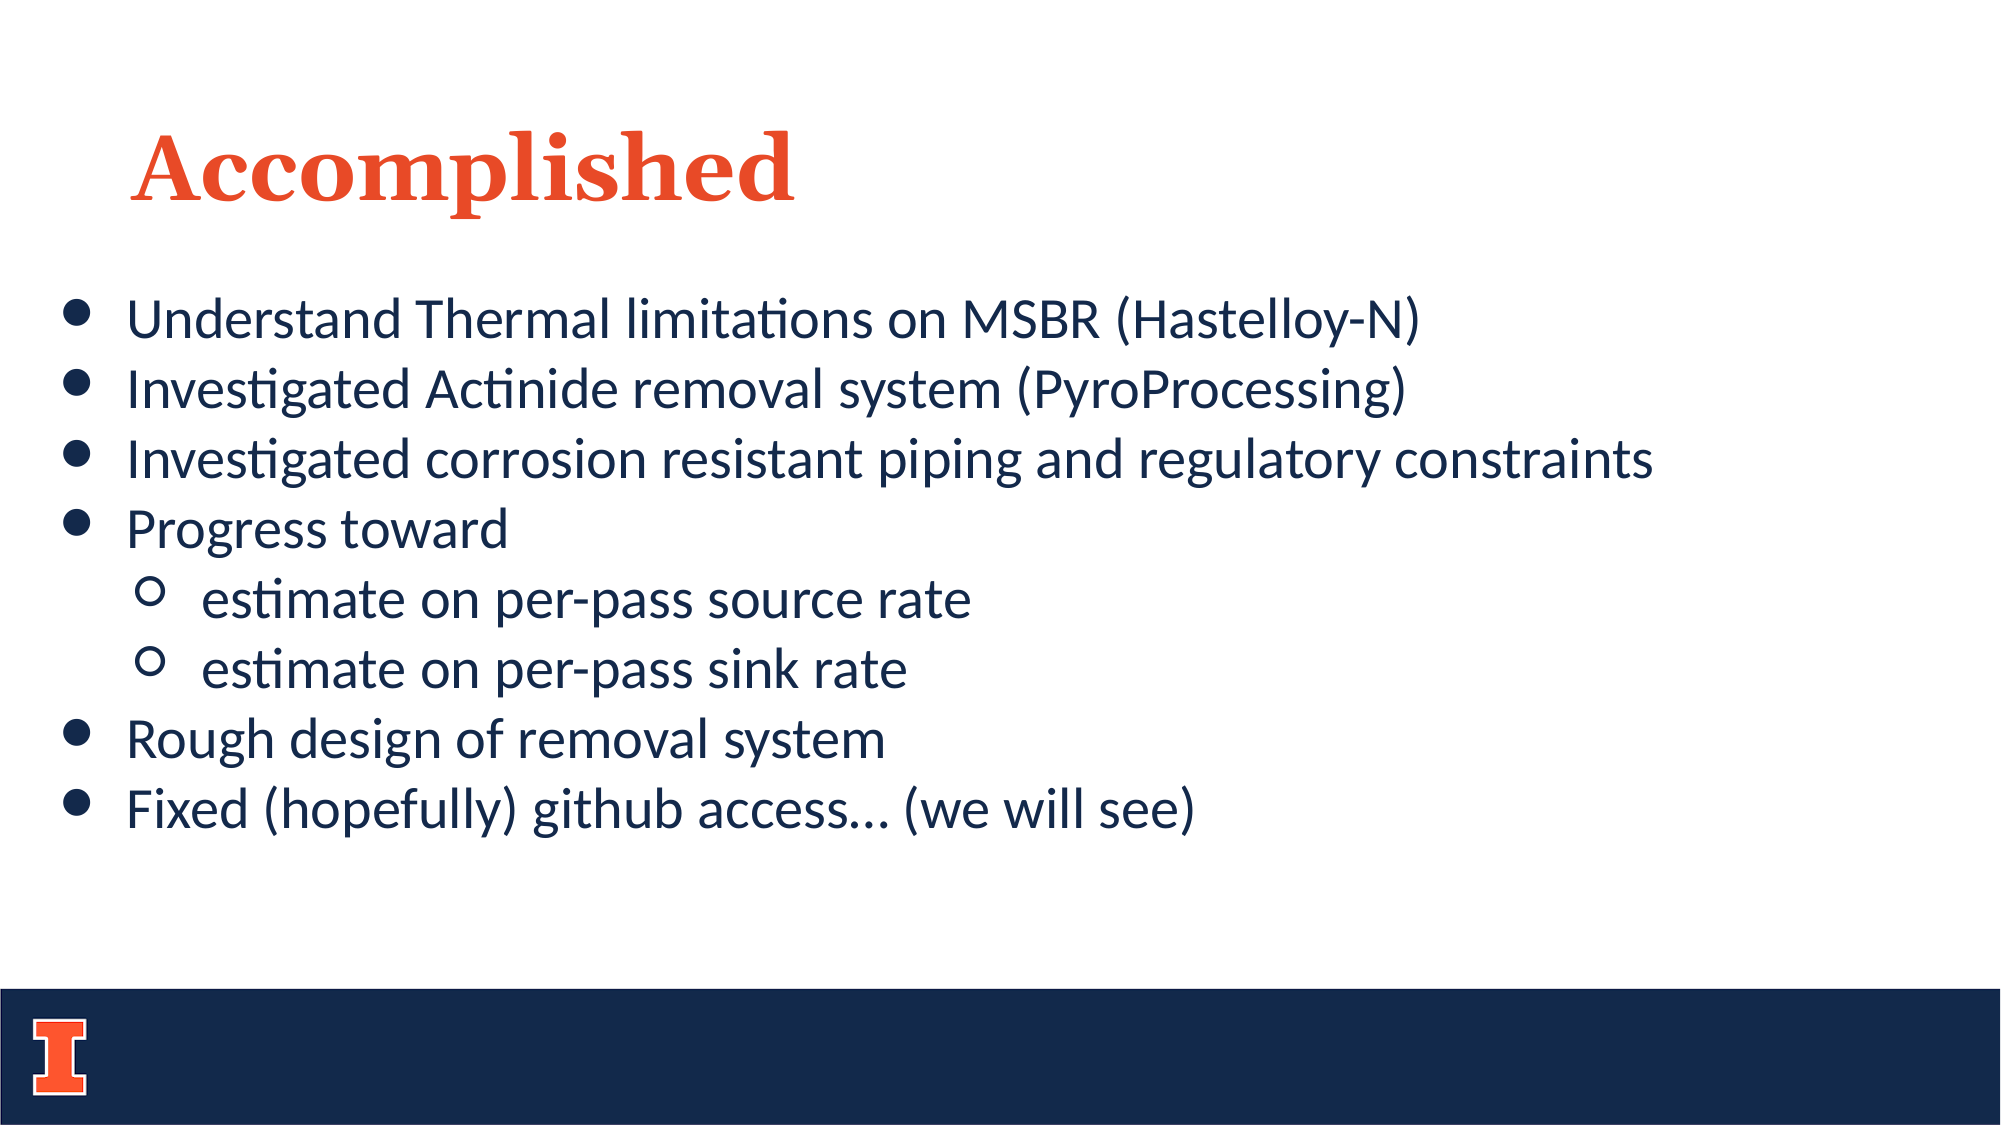

Accomplished
Understand Thermal limitations on MSBR (Hastelloy-N)
Investigated Actinide removal system (PyroProcessing)
Investigated corrosion resistant piping and regulatory constraints
Progress toward
estimate on per-pass source rate
estimate on per-pass sink rate
Rough design of removal system
Fixed (hopefully) github access… (we will see)